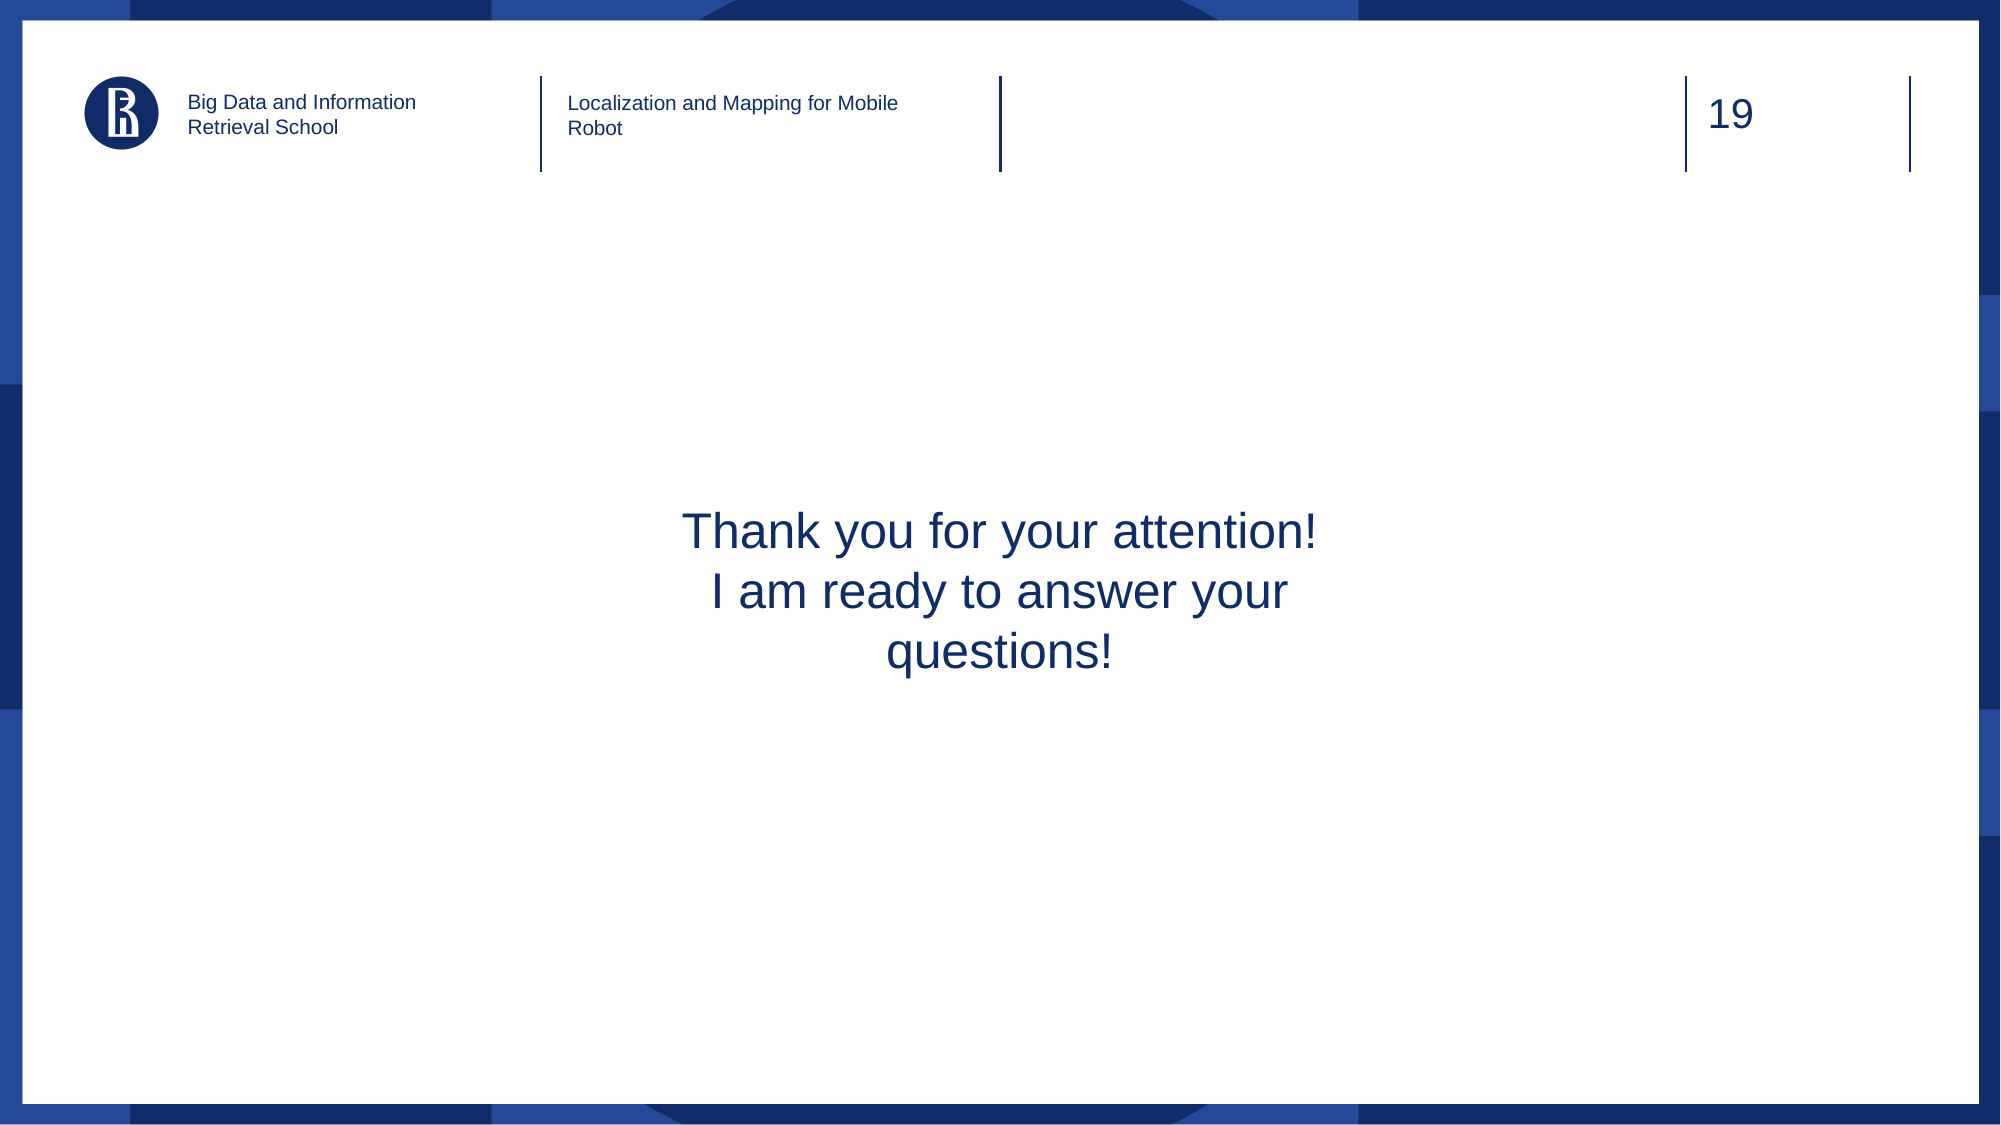

Big Data and Information Retrieval School

Localization and Mapping for Mobile Robot
# Thank you for your attention! I am ready to answer your questions!